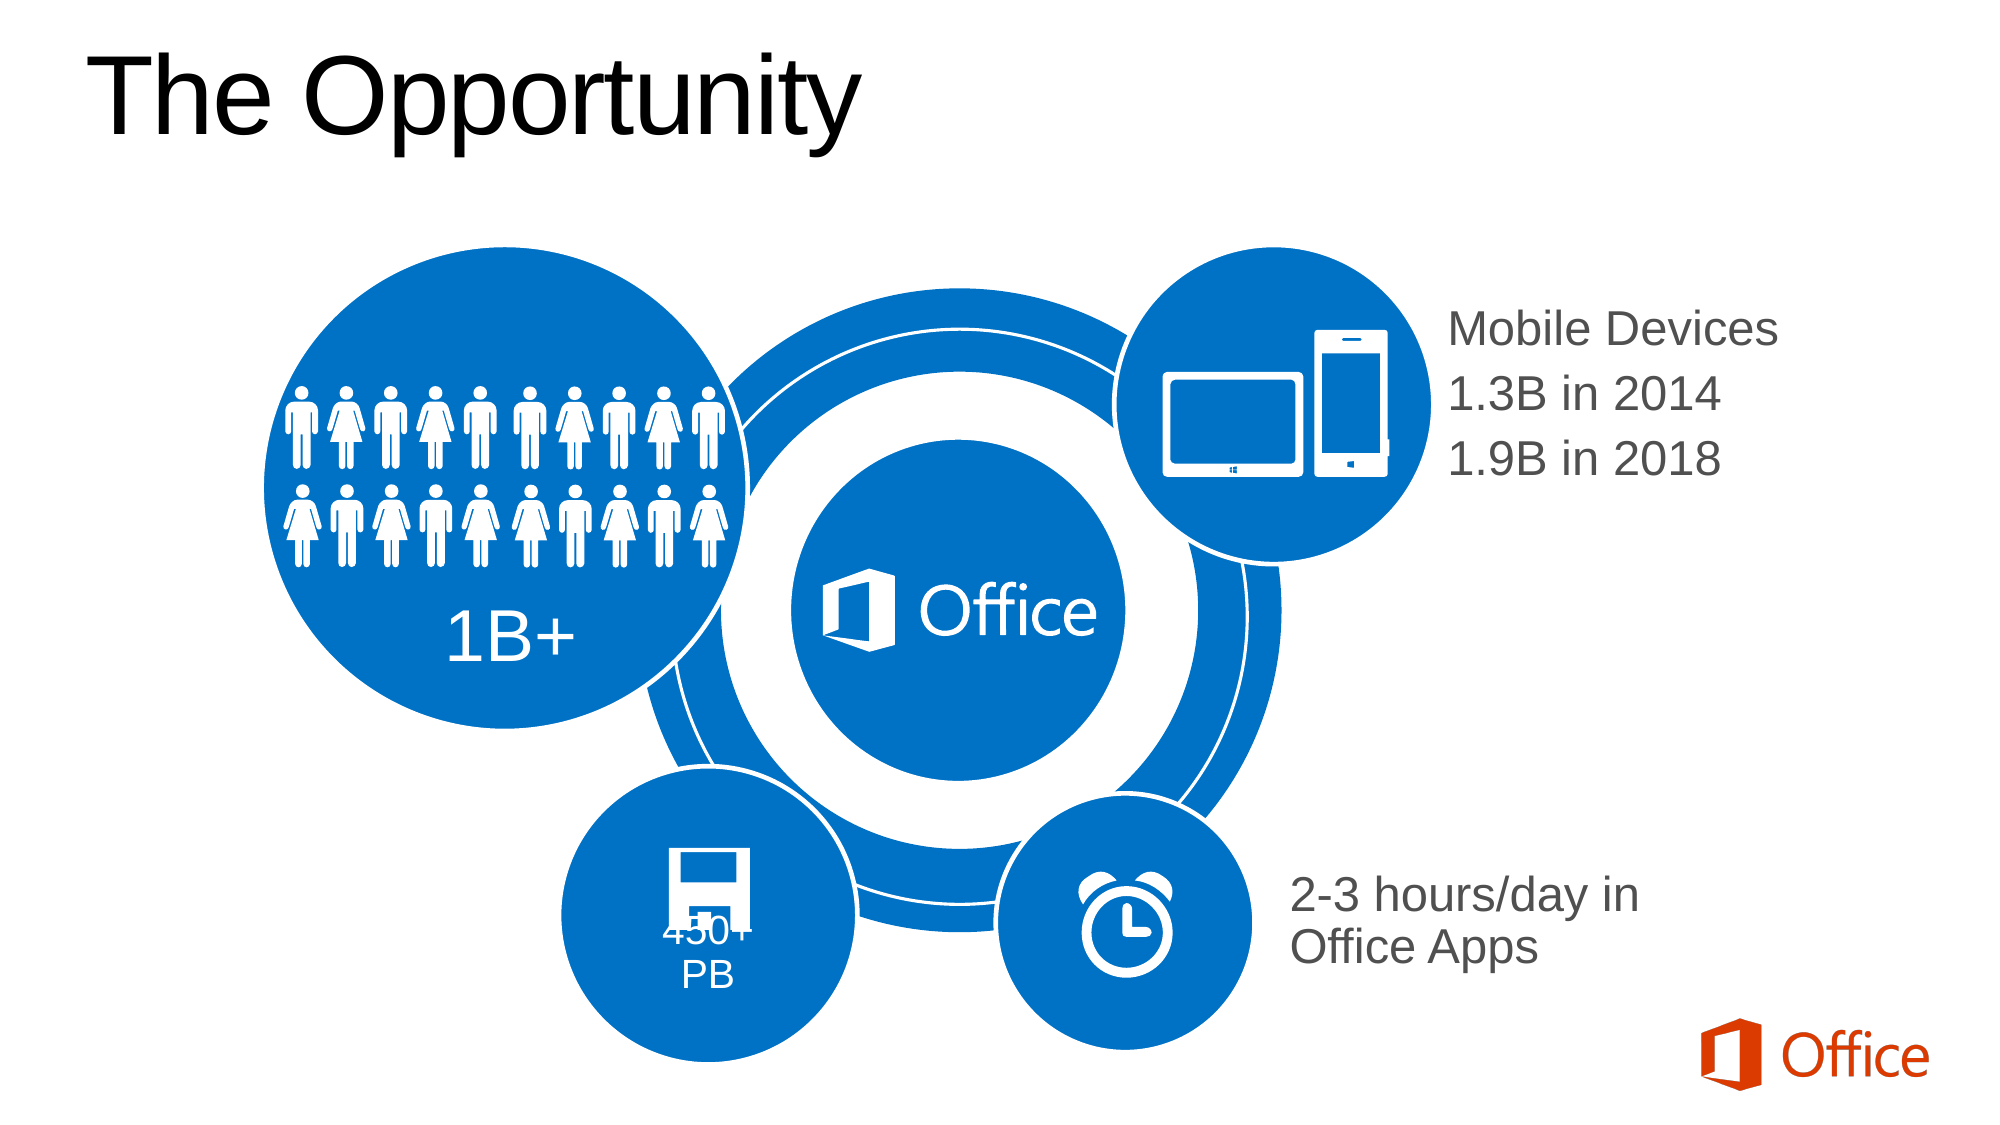

# The Opportunity

Mobile Devices
1.3B in 2014
1.9B in 2018

2-3 hours/day in
Office Apps

1B+
450+ PB